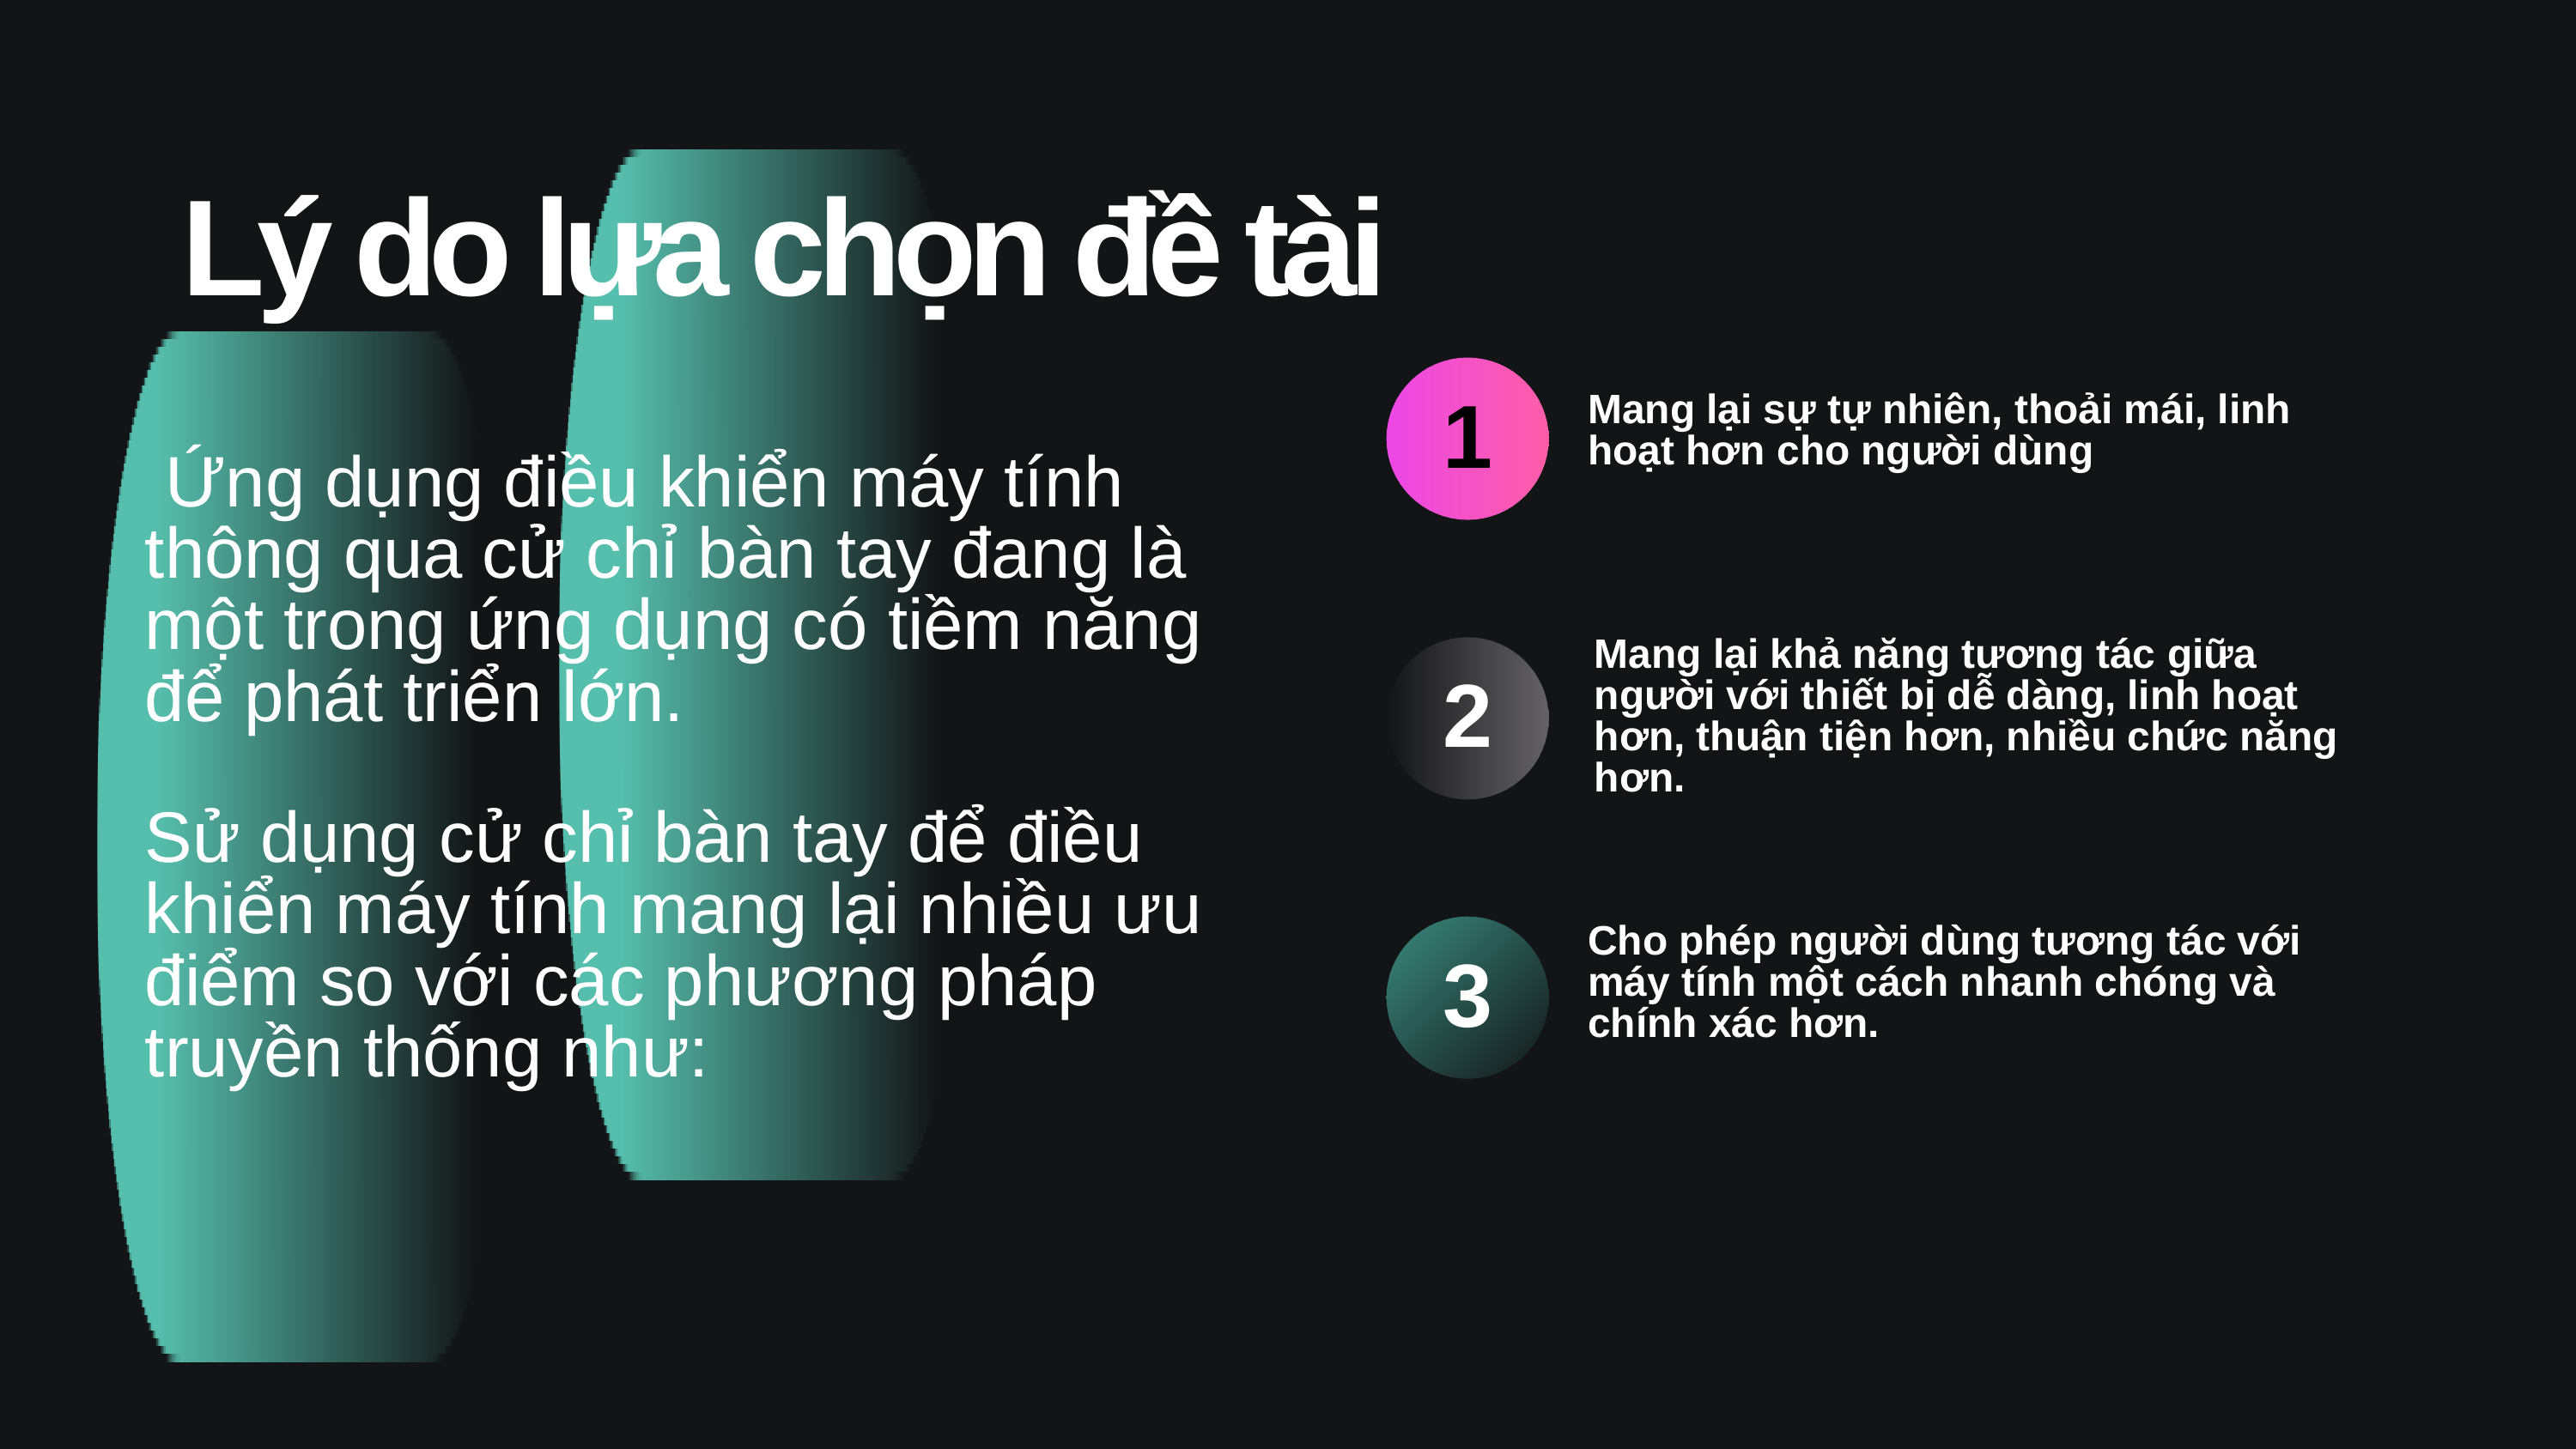

Lý do lựa chọn đề tài

Mang lại sự tự nhiên, thoải mái, linh hoạt hơn cho người dùng
1
 Ứng dụng điều khiển máy tính thông qua cử chỉ bàn tay đang là một trong ứng dụng có tiềm năng để phát triển lớn.

Mang lại khả năng tương tác giữa người với thiết bị dễ dàng, linh hoạt hơn, thuận tiện hơn, nhiều chức năng hơn.

2
Sử dụng cử chỉ bàn tay để điều khiển máy tính mang lại nhiều ưu điểm so với các phương pháp truyền thống như:

Cho phép người dùng tương tác với máy tính một cách nhanh chóng và chính xác hơn.
3